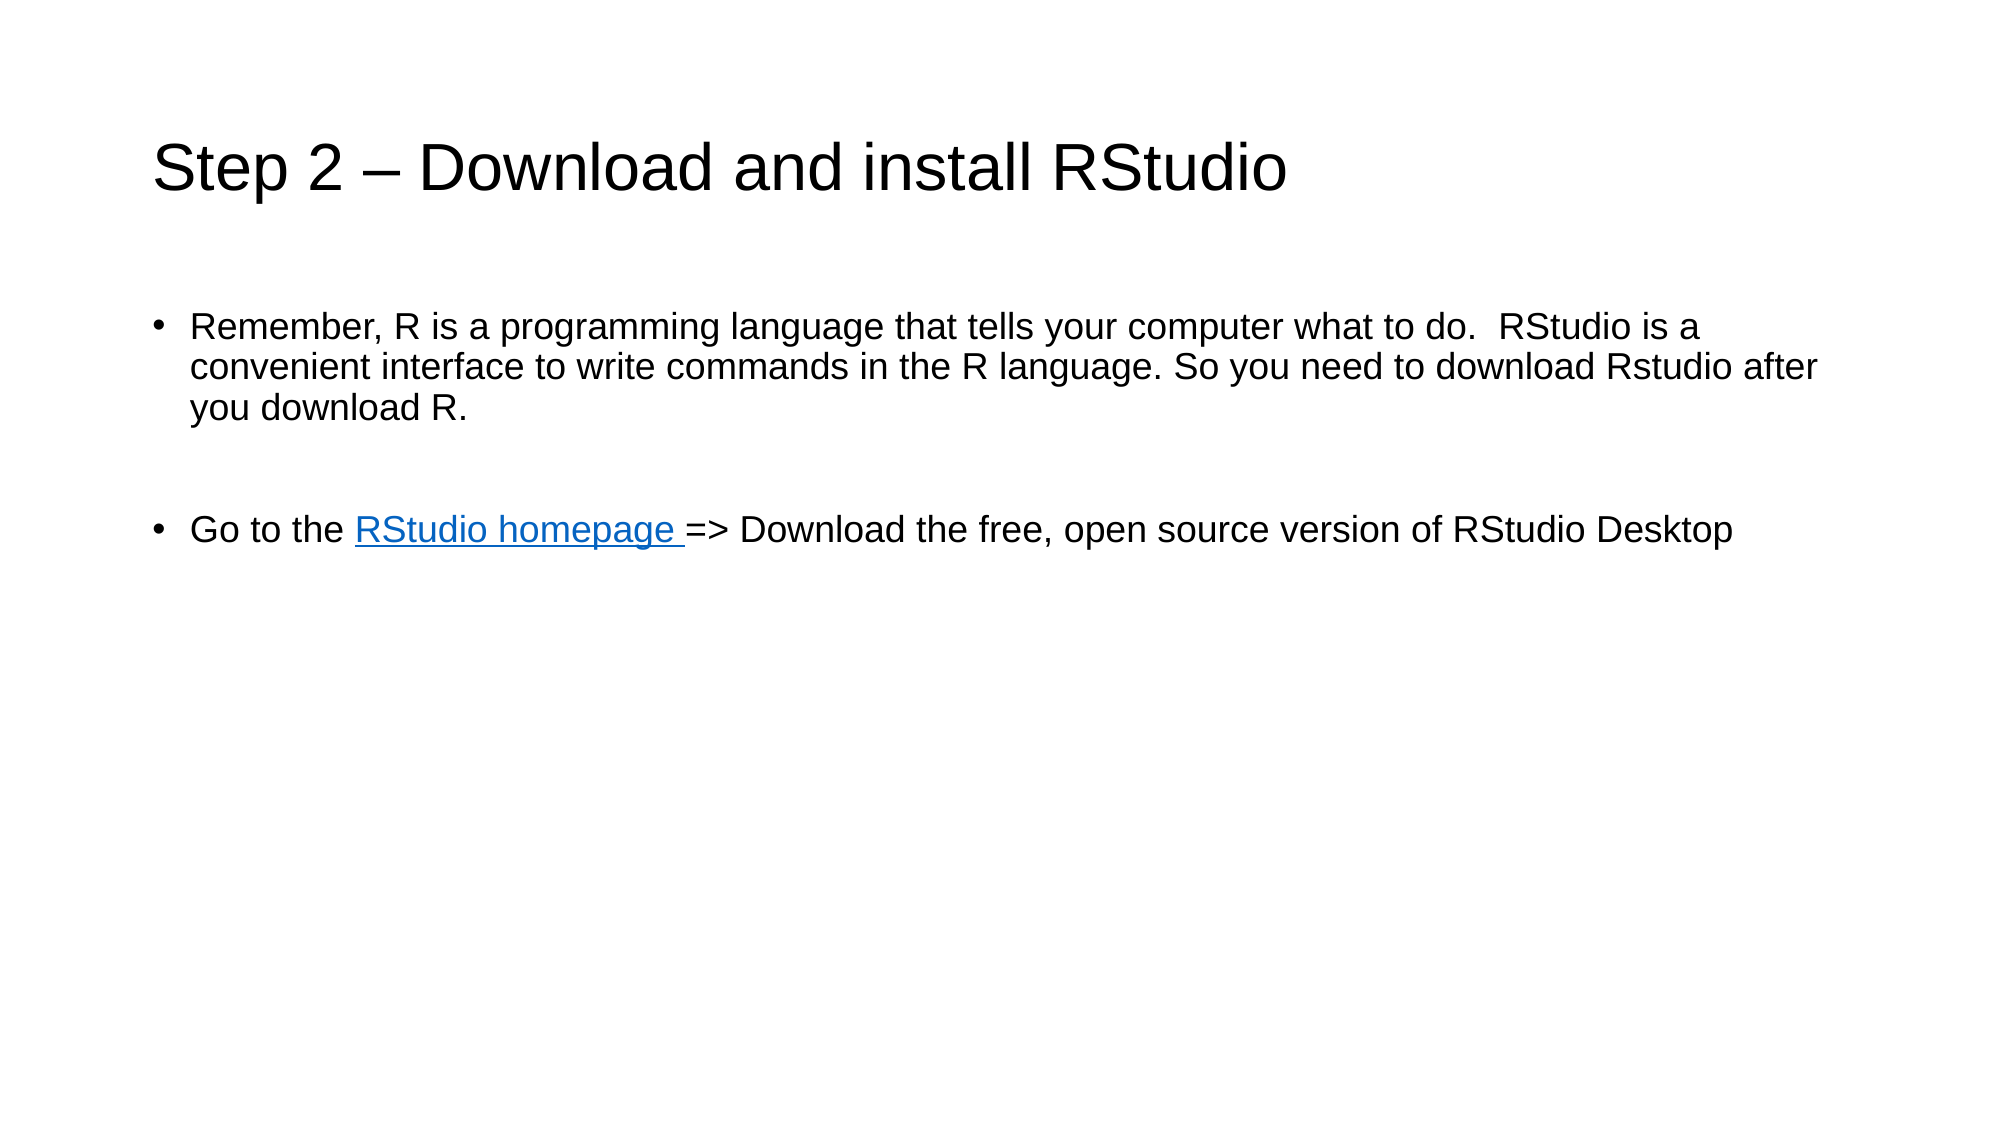

# Step 2 – Download and install RStudio
Remember, R is a programming language that tells your computer what to do.  RStudio is a convenient interface to write commands in the R language. So you need to download Rstudio after you download R.

Go to the RStudio homepage => Download the free, open source version of RStudio Desktop